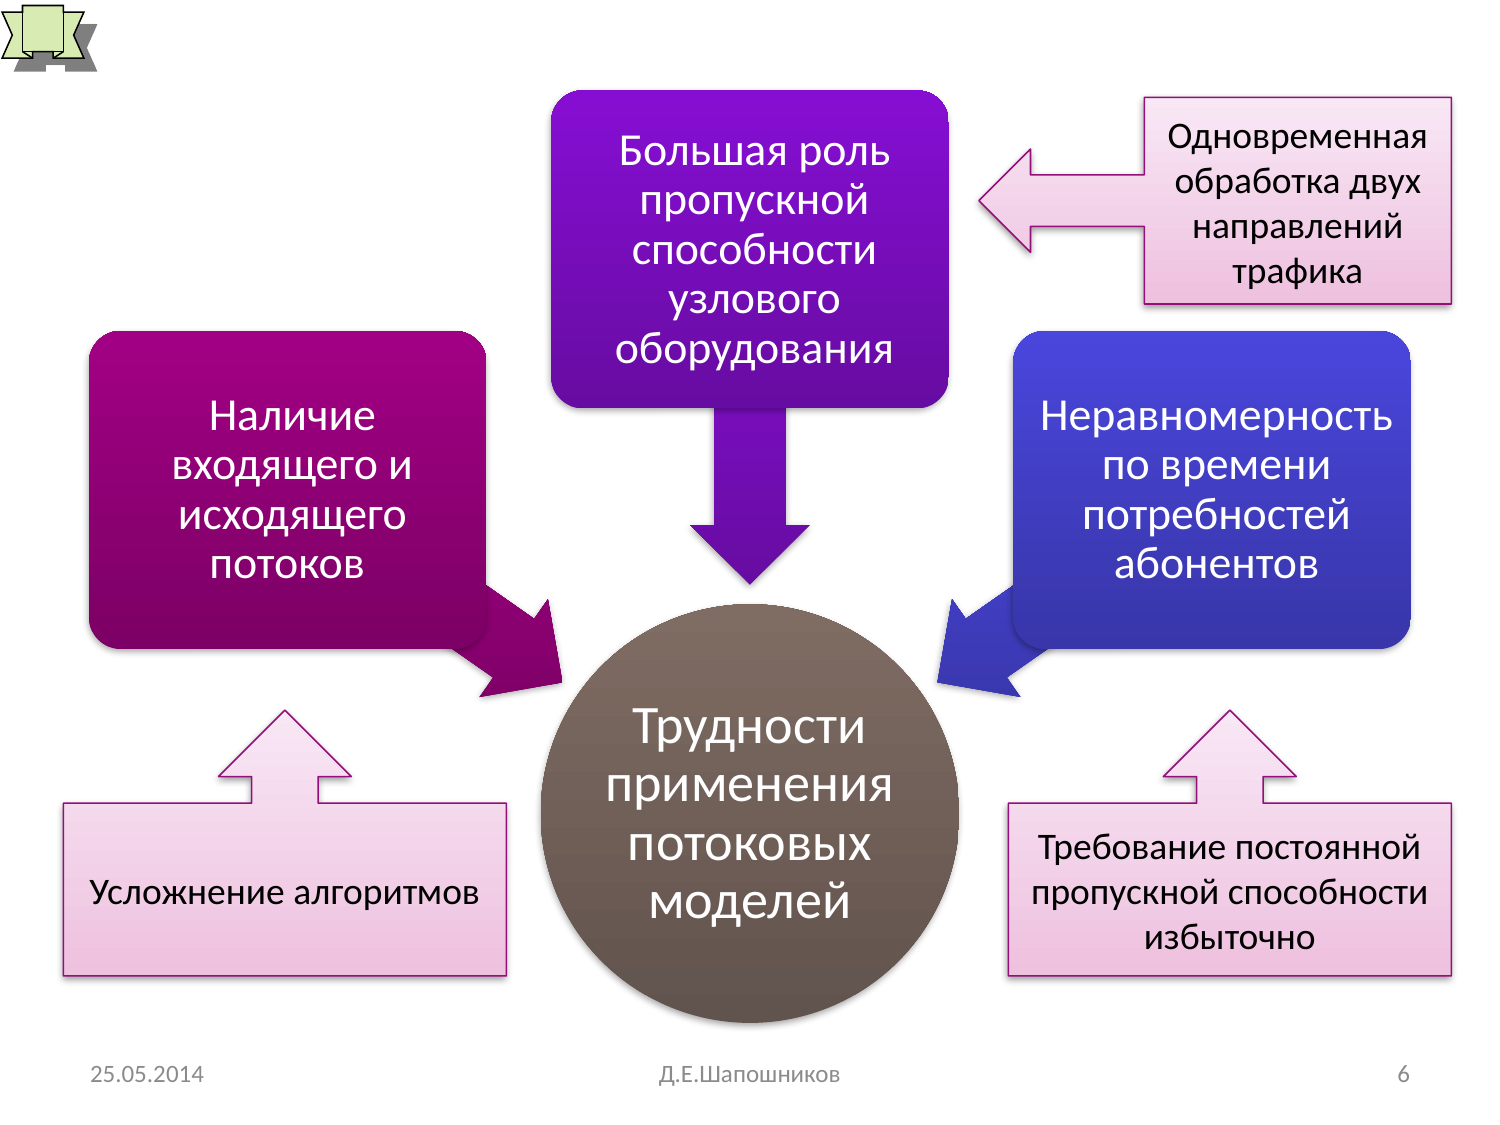

# Особенности СПД с точки зрения моделирования потоками
Трудности применения потоковых моделей
Наличие входящего и исходящего потоков
Большая роль пропускной способности узлового оборудования
Неравномерность по времени потребностей абонентов
Одновременная обработка двух направлений трафика
Усложнение алгоритмов
Требование постоянной пропускной способности избыточно
25.05.2014
Д.Е.Шапошников
6